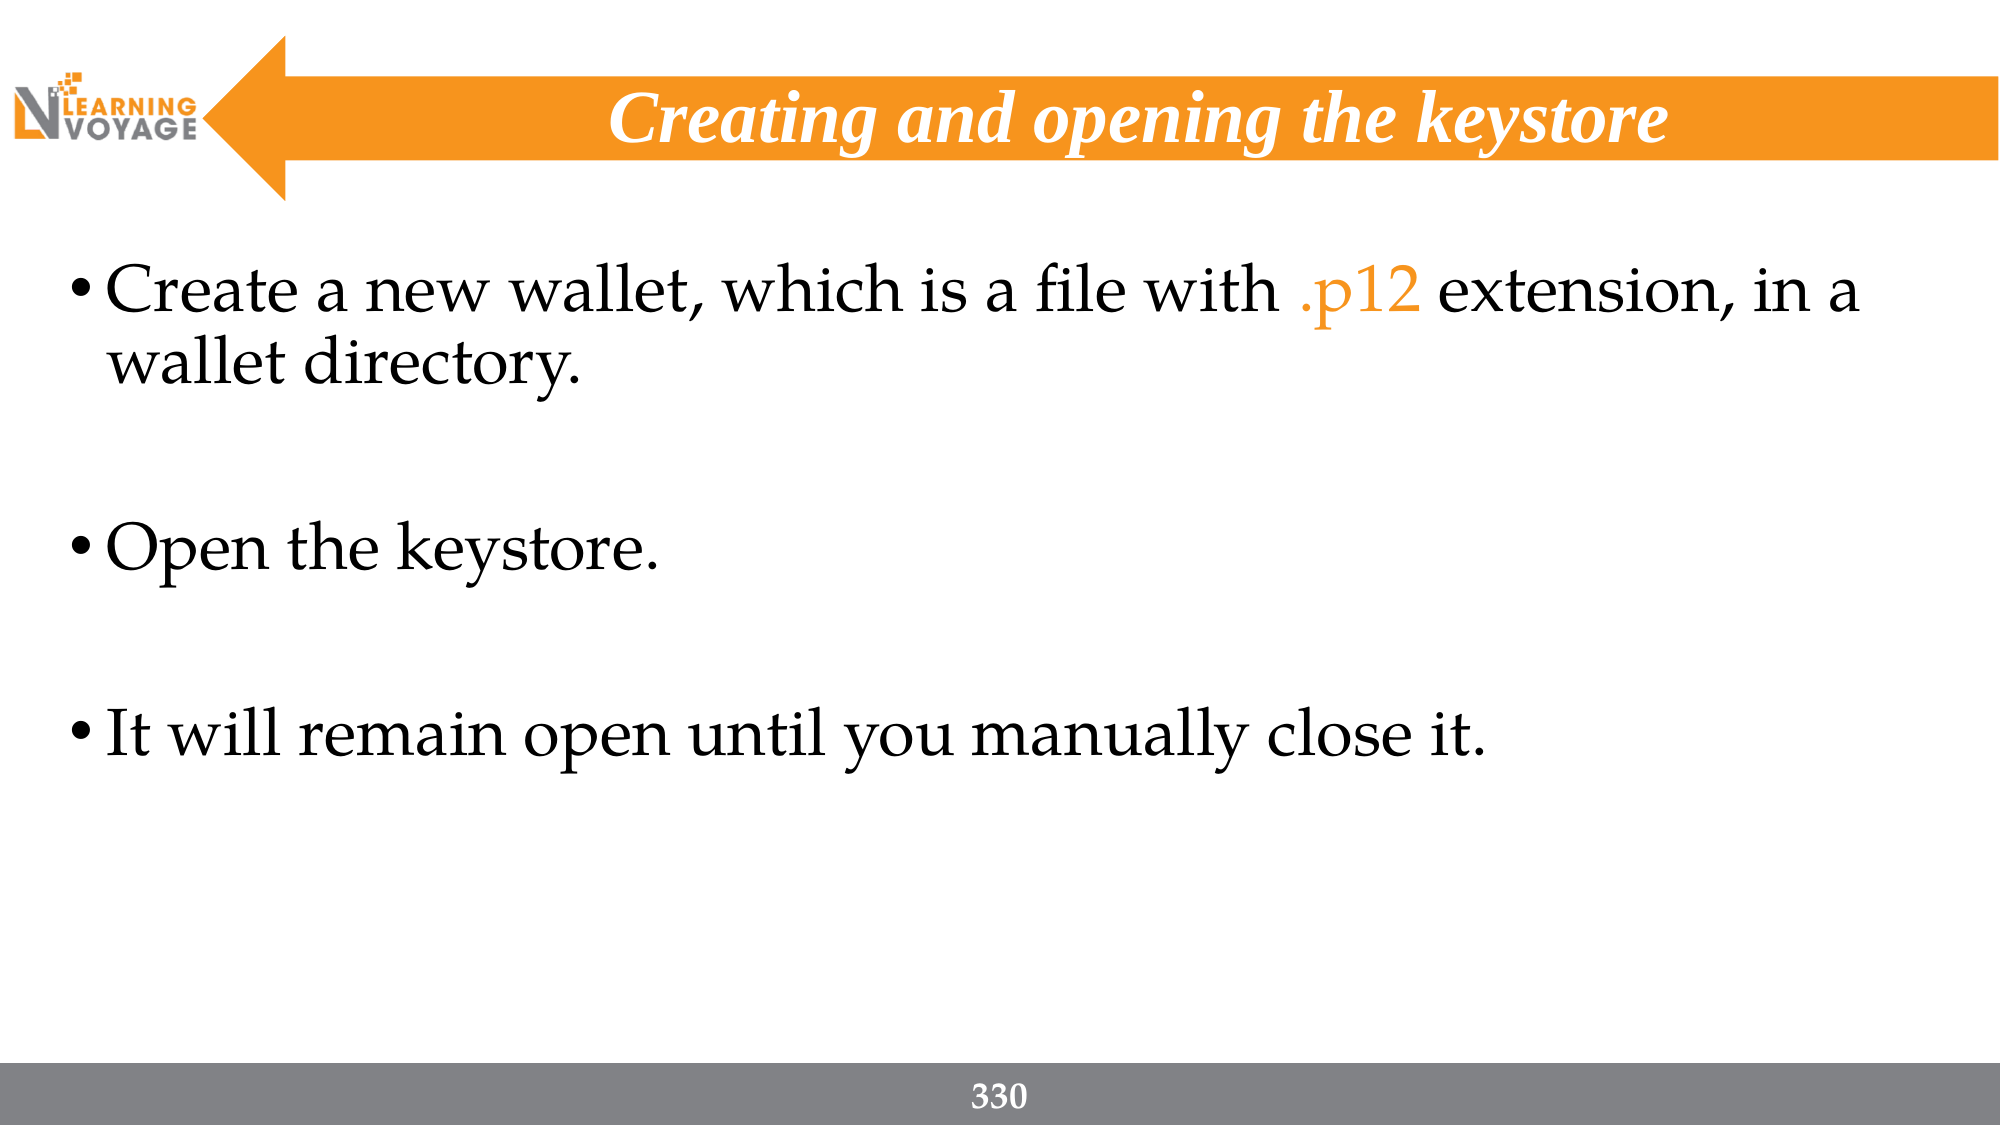

# Creating and opening the keystore
Create a new wallet, which is a file with .p12 extension, in a wallet directory.

Open the keystore.

It will remain open until you manually close it.

330